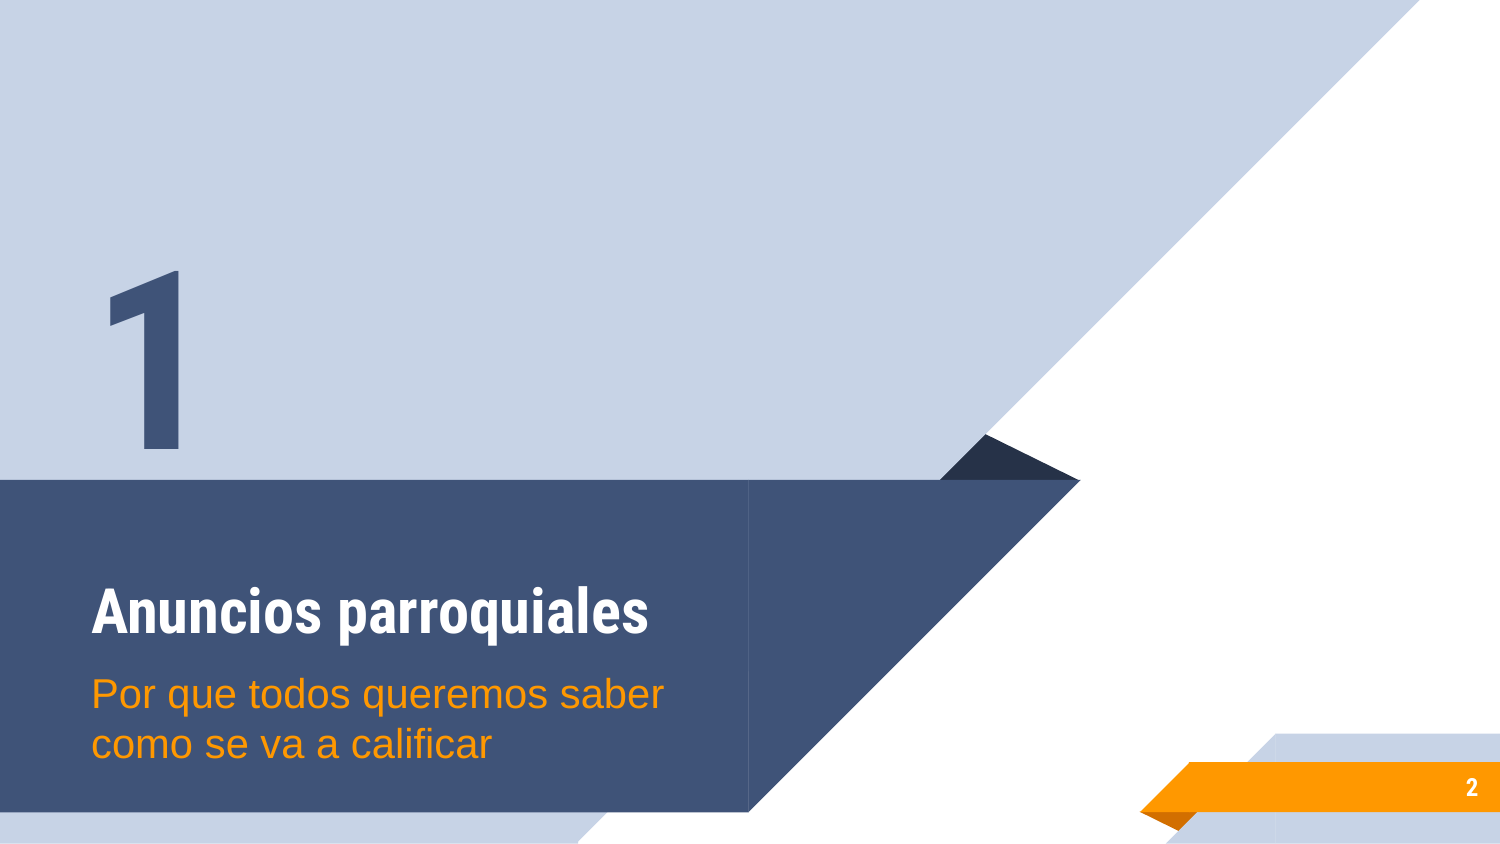

1
# Anuncios parroquiales
Por que todos queremos saber como se va a calificar
2